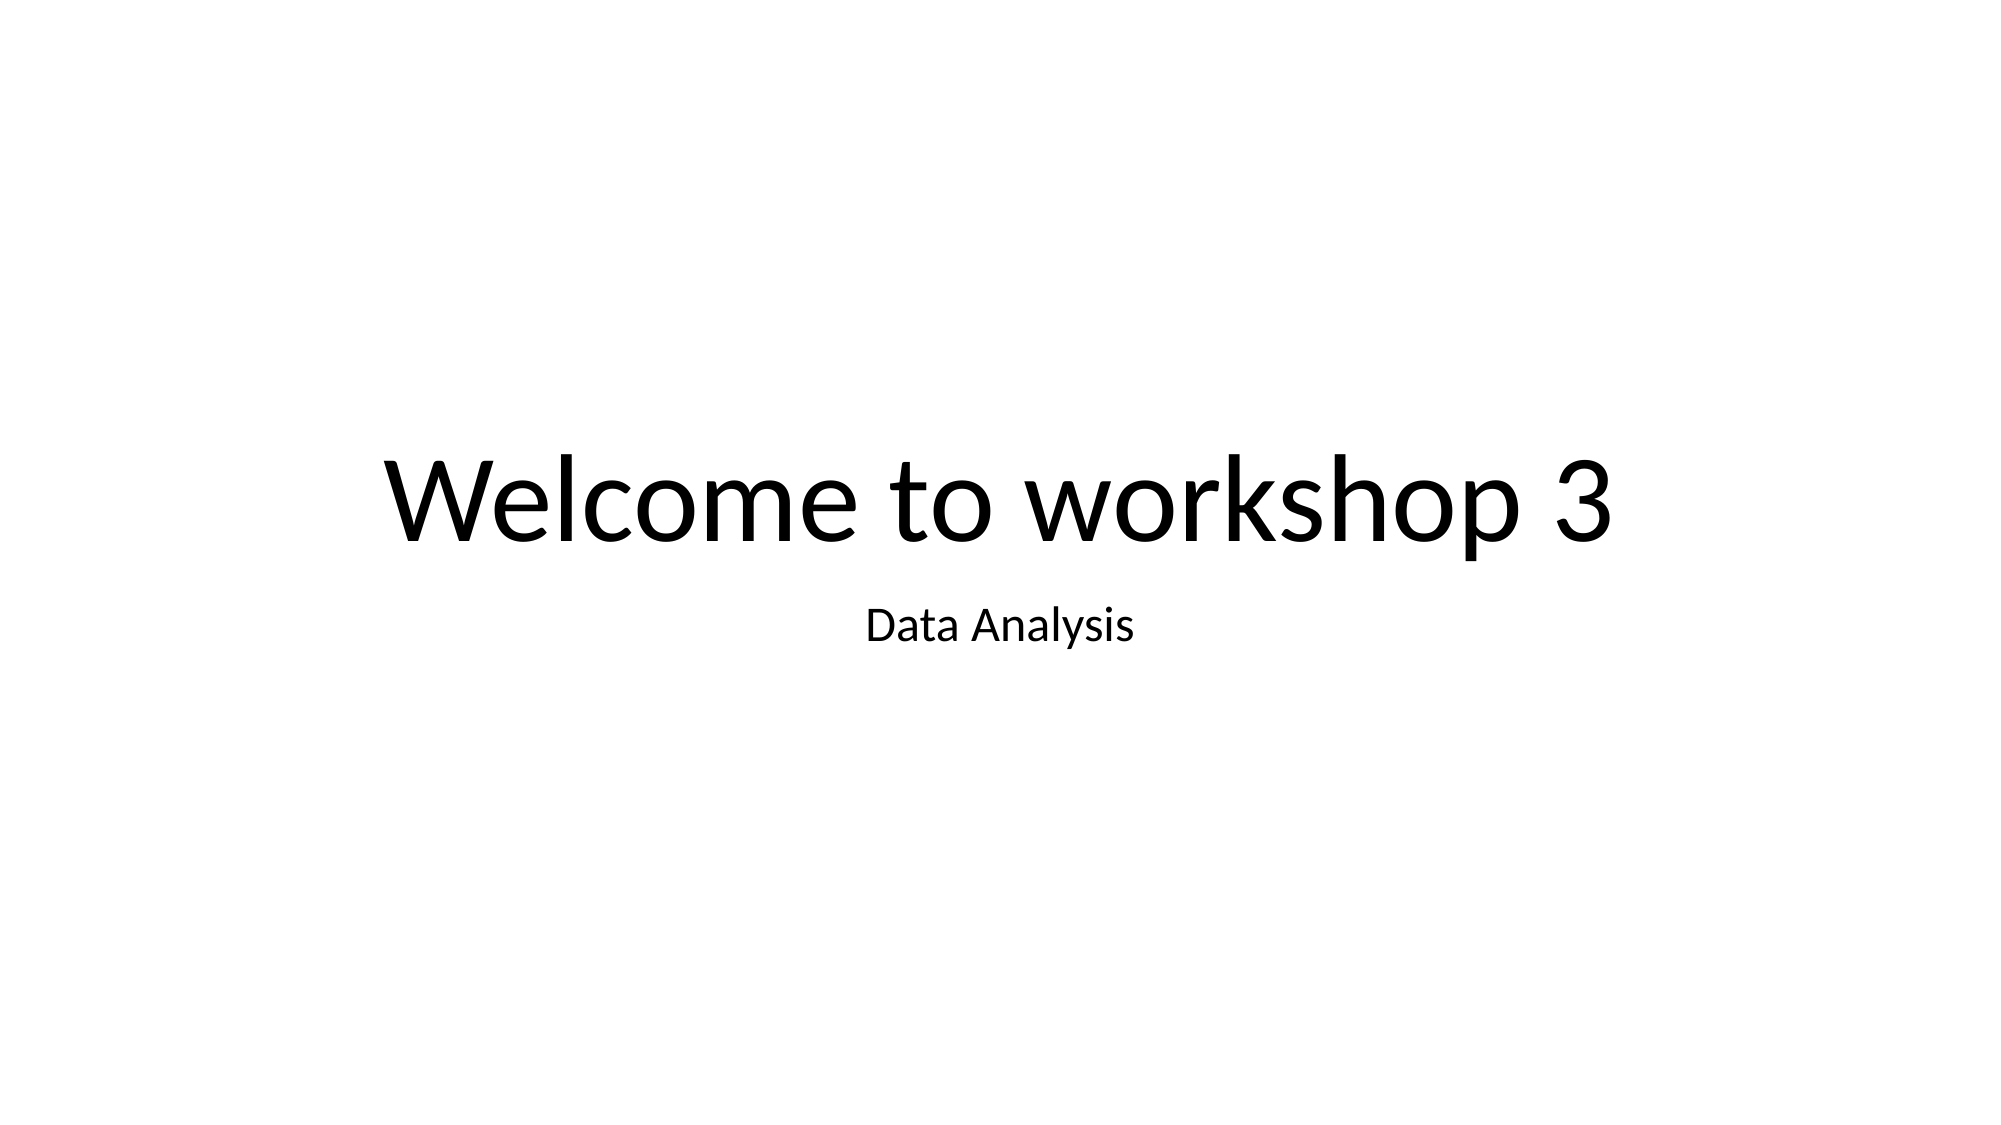

# Welcome to workshop 3
Data Analysis